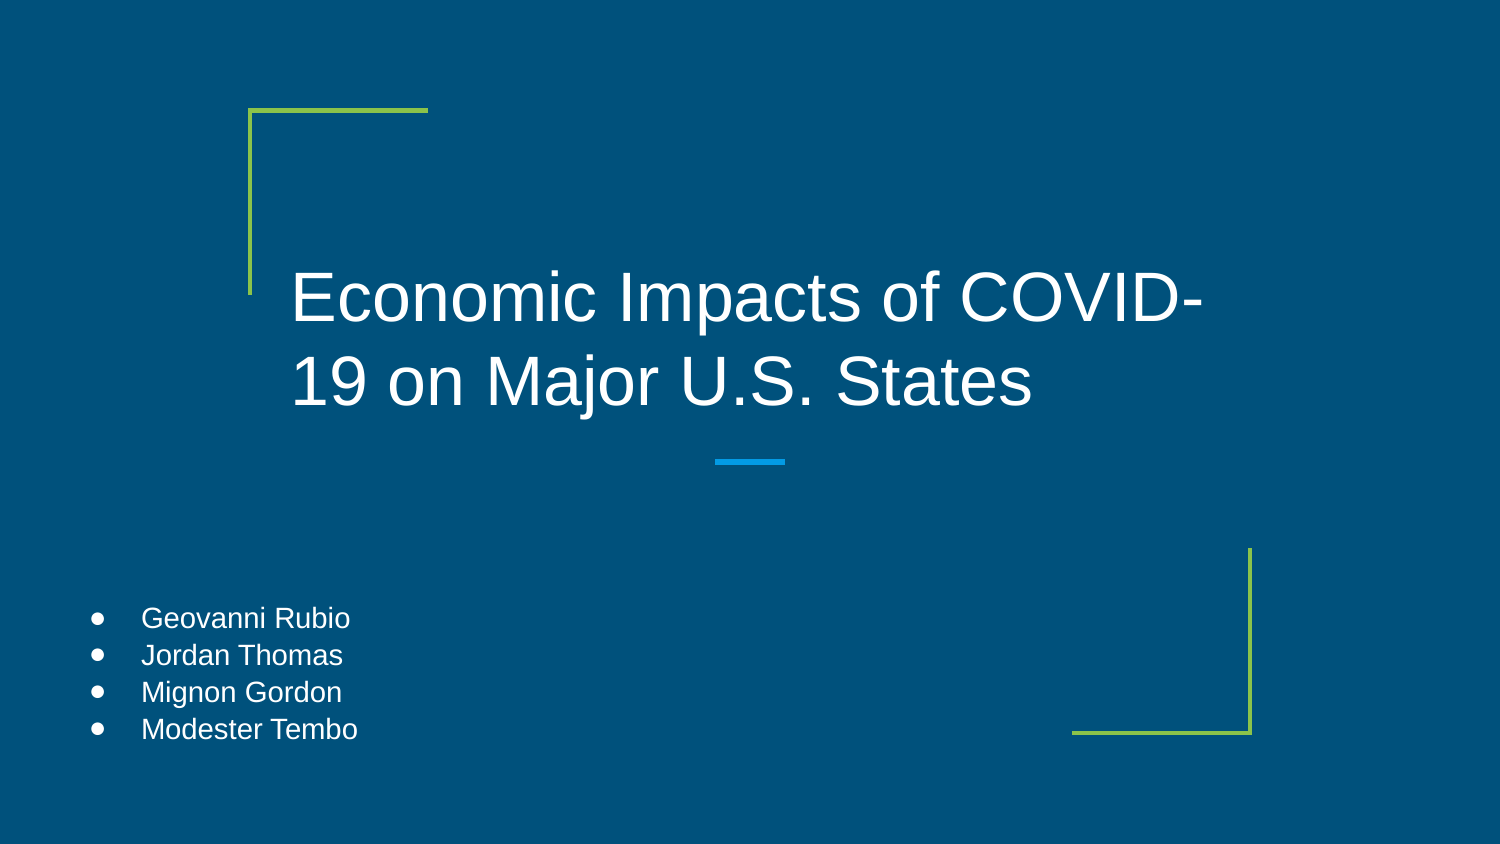

# Economic Impacts of COVID-19 on Major U.S. States
Geovanni Rubio
Jordan Thomas
Mignon Gordon
Modester Tembo